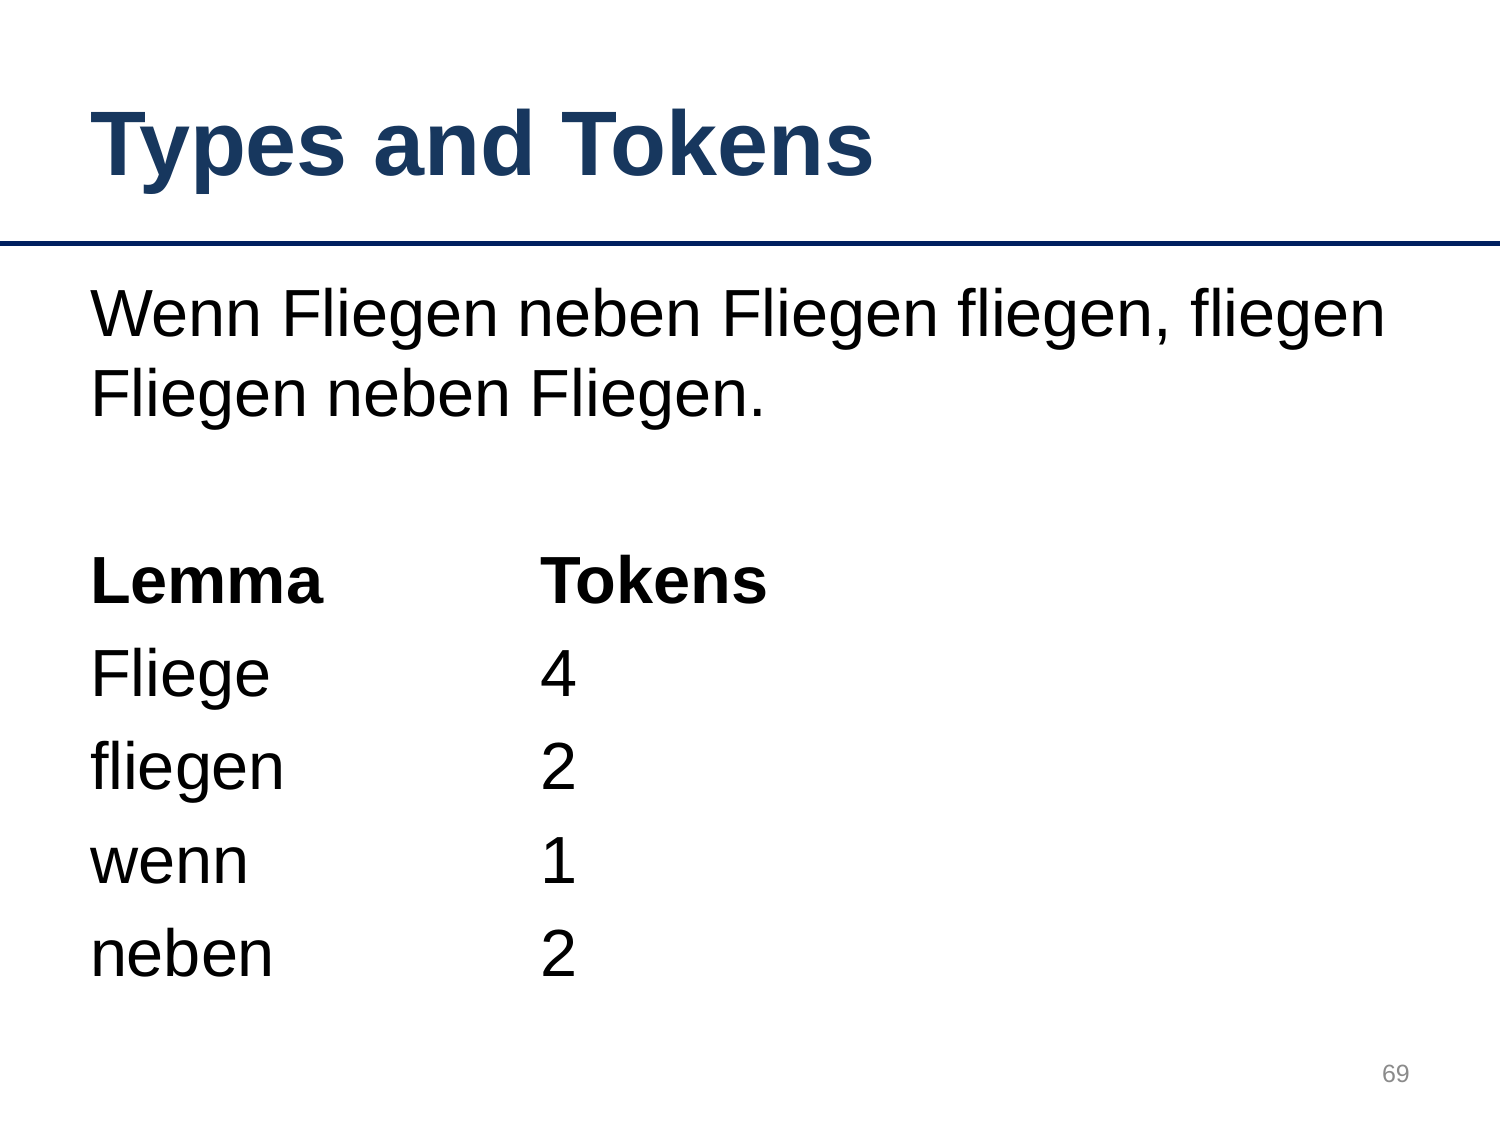

# Types and Tokens
Wenn Fliegen neben Fliegen fliegen, fliegen Fliegen neben Fliegen.

Lemma		Tokens
Fliege		4
fliegen		2
wenn		1
neben		2
69